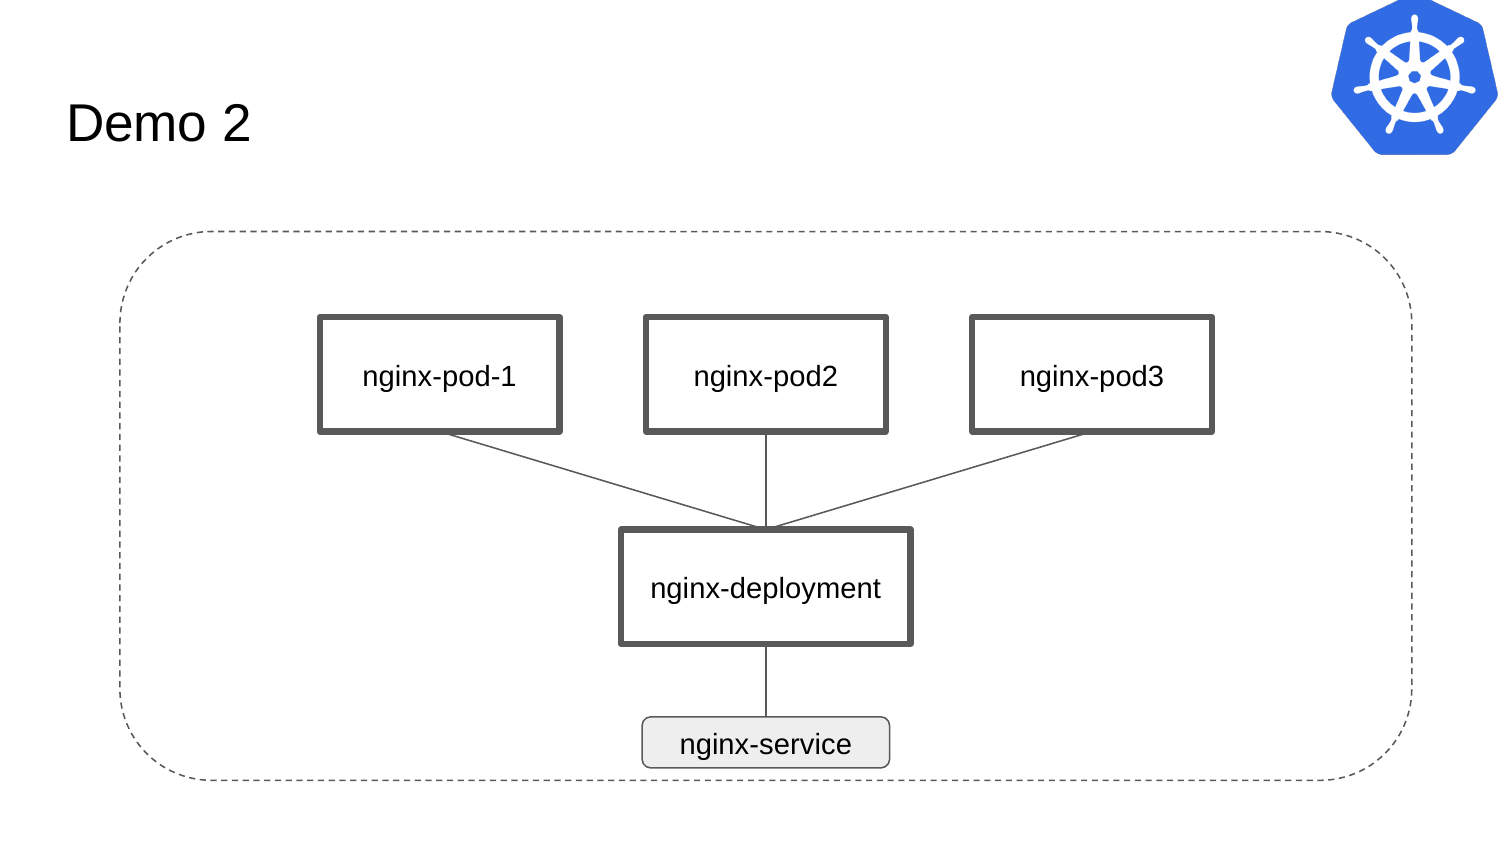

# Demo 2

nginx-pod-1
nginx-pod2
nginx-pod3
nginx-deployment
nginx-service